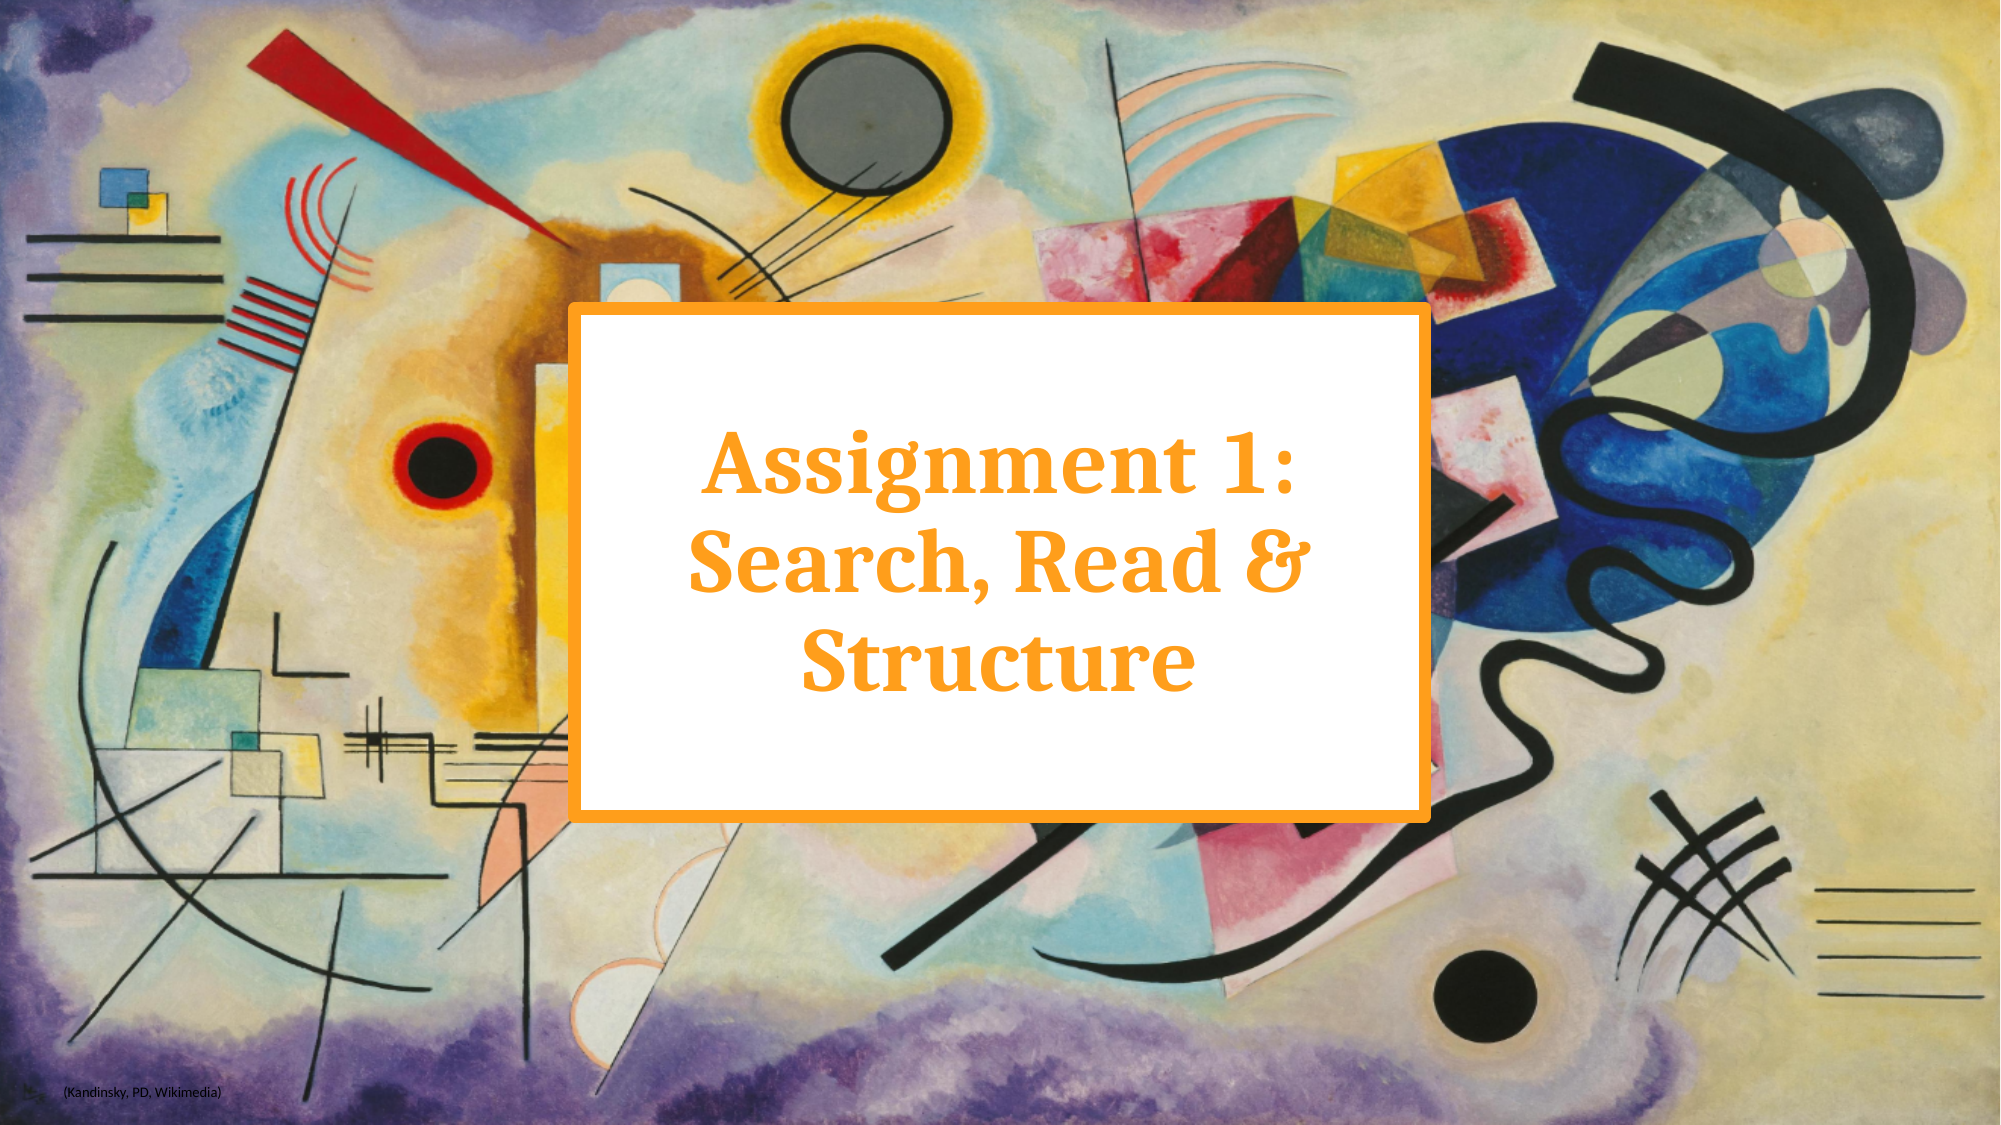

# Assignment 1: Search, Read & Structure